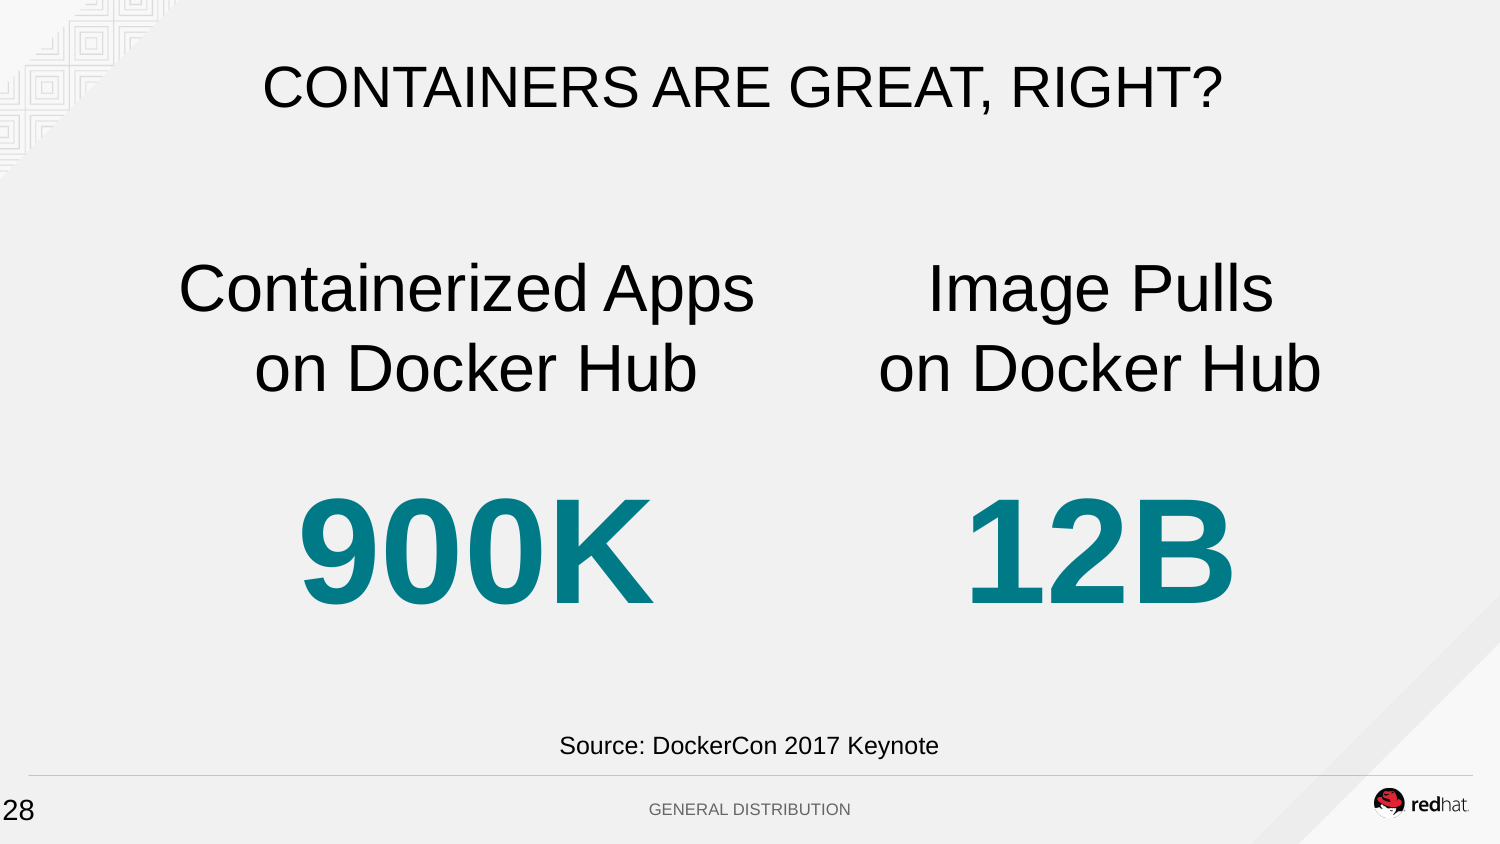

# CONTAINERS ARE GREAT, RIGHT?
Containerized Apps
on Docker Hub
Image Pulls
on Docker Hub
900K
12B
Source: DockerCon 2017 Keynote
28